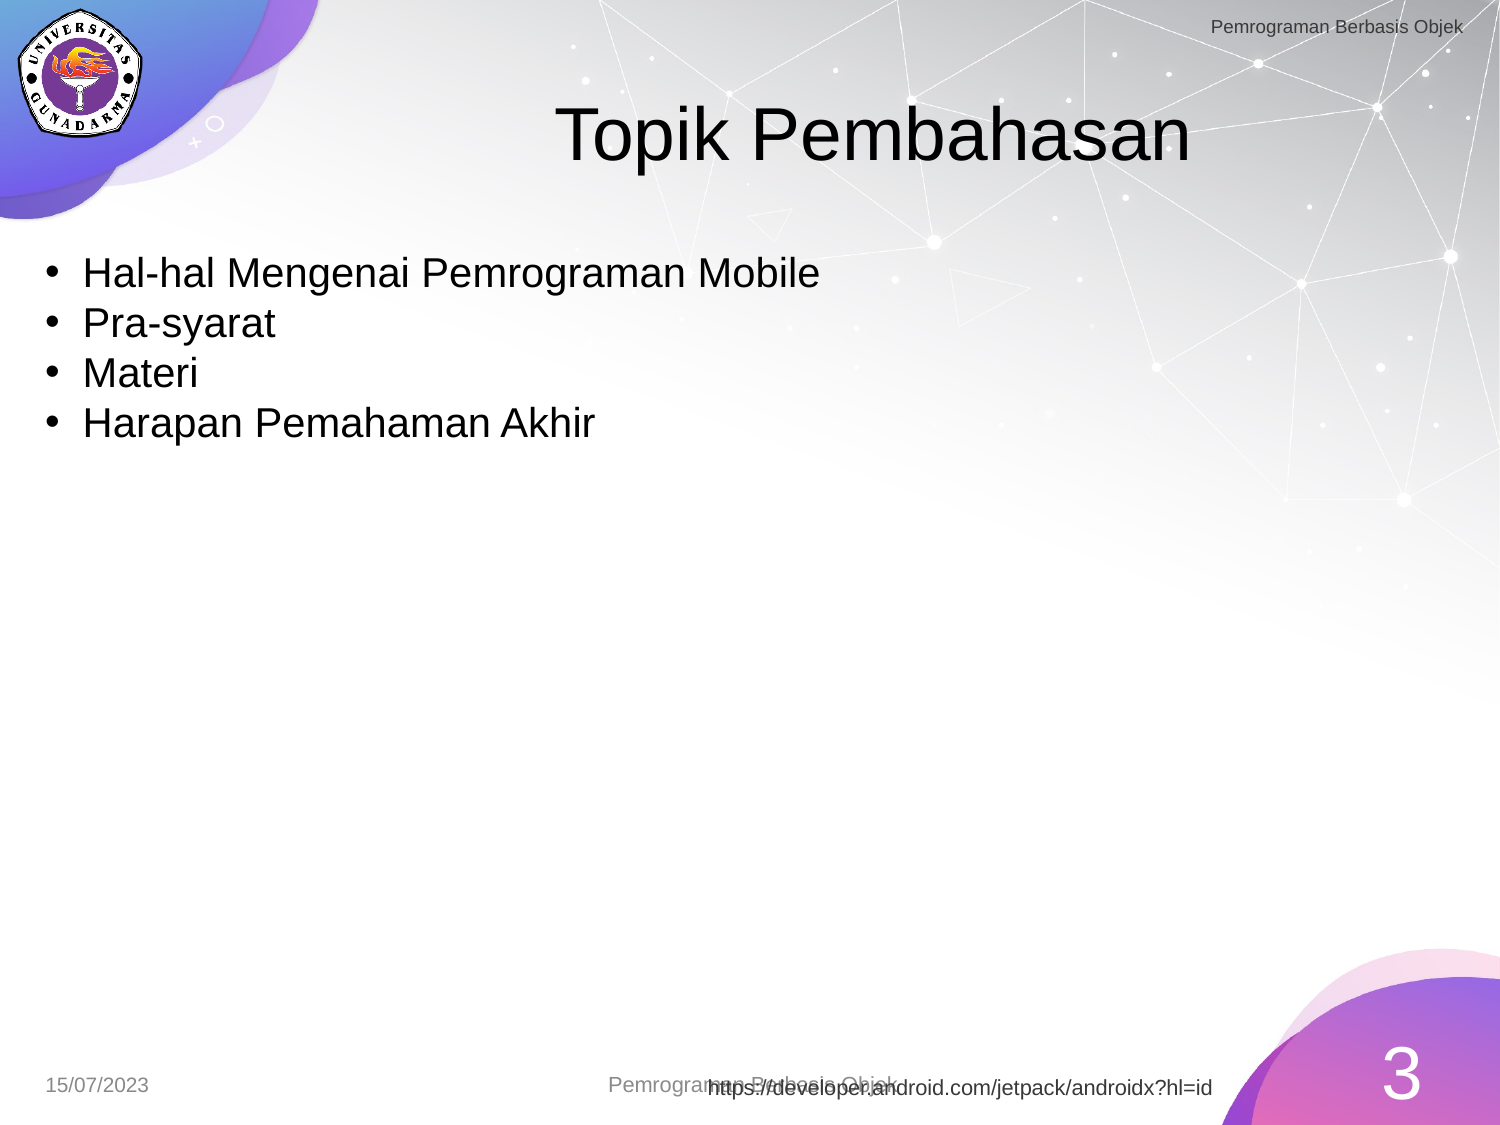

# Topik Pembahasan
Hal-hal Mengenai Pemrograman Mobile
Pra-syarat
Materi
Harapan Pemahaman Akhir
3
Pemrograman Berbasis Objek
15/07/2023
https://developer.android.com/jetpack/androidx?hl=id